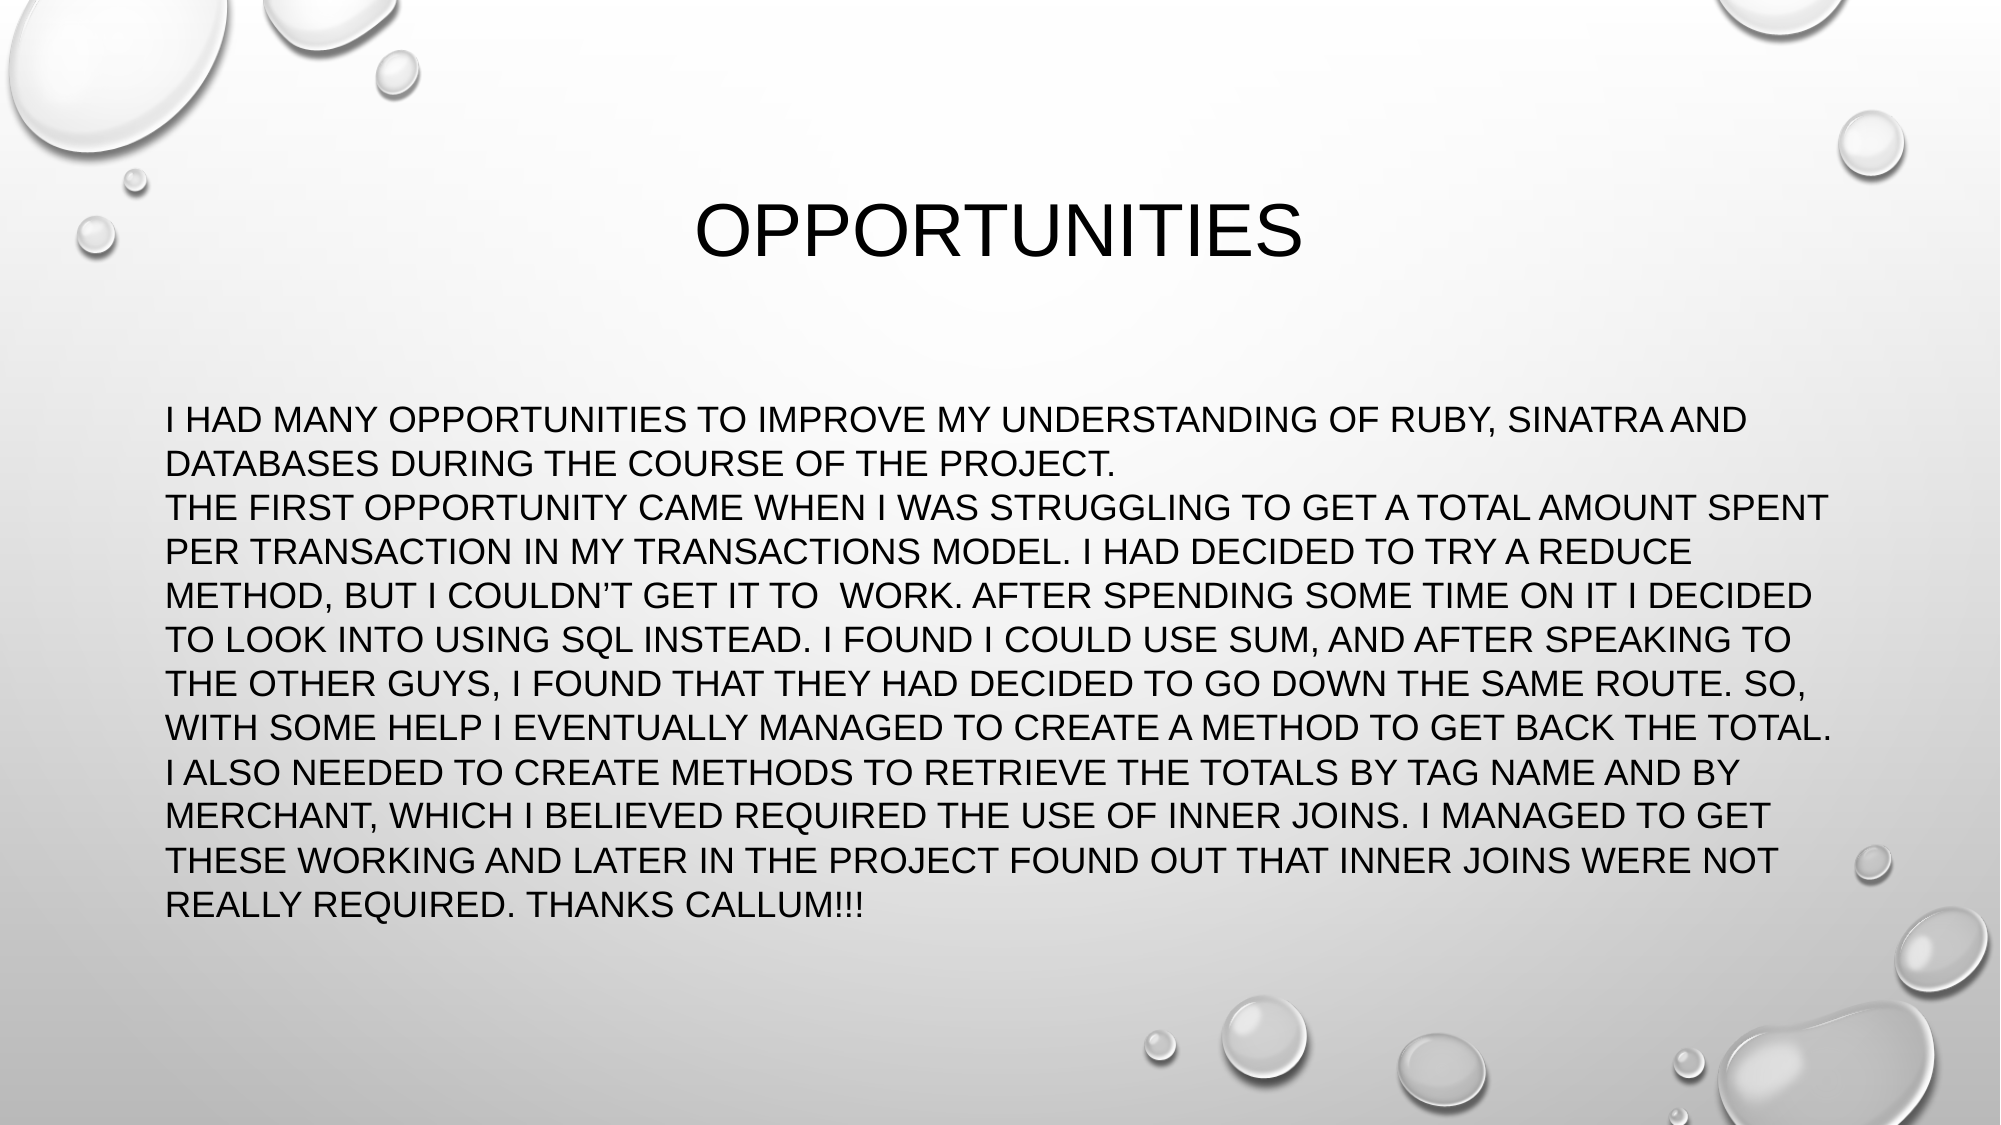

# opportunities
I had many opportunities to improve my understanding of ruby, sinatra and databases during the course of the project.
The first opportunity came when I was struggling to get a total amount spent PER TRANSACTION in my transactions model. I had decided to try a reduce method, but I couldn’t get it to  work. After spending some time on it I DECIDED TO LOOK INTO USING SQL INSTEAD. I FOUND I COULD USE SUM, AND AFTER SPEAKING TO THE OTHER GUYS, I FOUND THAT THEY HAD DECIDED TO GO DOWN THE SAME ROUTE. SO, WITH SOME HELP I EVENTUALLY MANAGED TO CREATE A METHOD TO GET BACK THE TOTAL.
I ALSO NEEDED TO CREATE METHODS TO RETRIEVE THE TOTALS by tag name and by merchant, WHICH I BELIEVED REQUIRED THE USE OF INNER JOINS. I MANAGED TO GET THESE WORKING AND LATER IN THE PROJECT FOUND OUT THAT INNER JOINS WERE NOT REALLY REQUIRED. THANKS CALLUM!!!